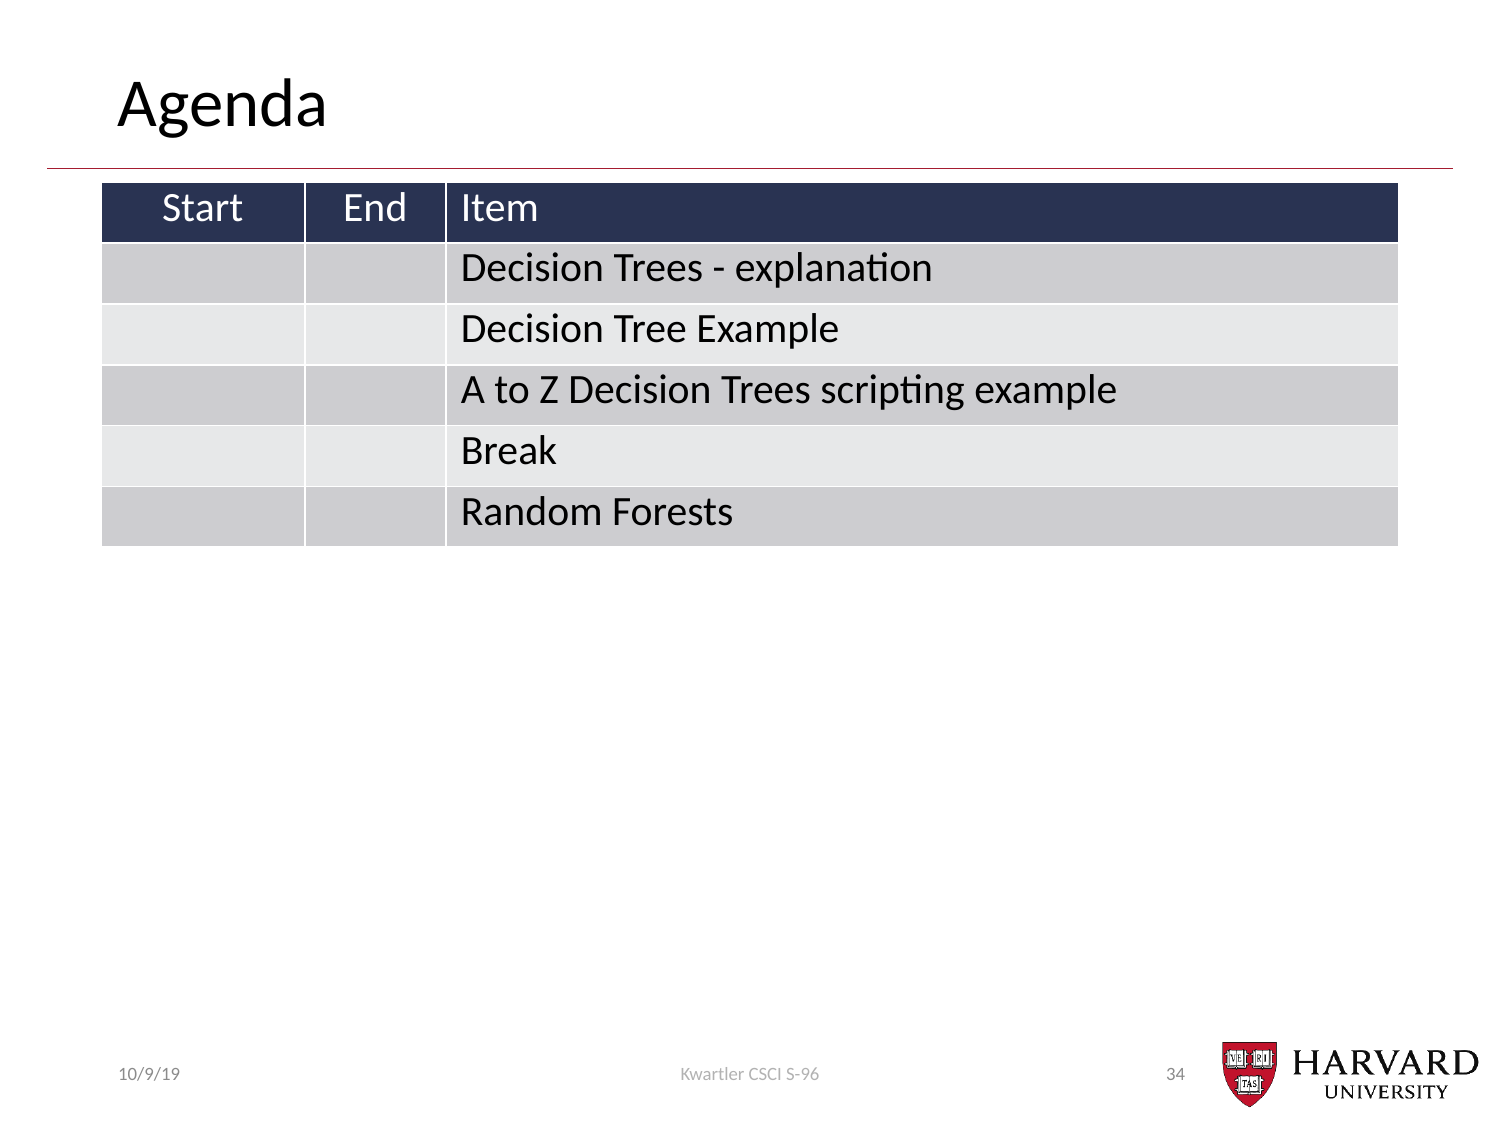

# Agenda
| Start | End | Item |
| --- | --- | --- |
|  |  | Decision Trees - explanation |
|  |  | Decision Tree Example |
|  |  | A to Z Decision Trees scripting example |
|  |  | Break |
|  |  | Random Forests |
10/9/19
Kwartler CSCI S-96
34